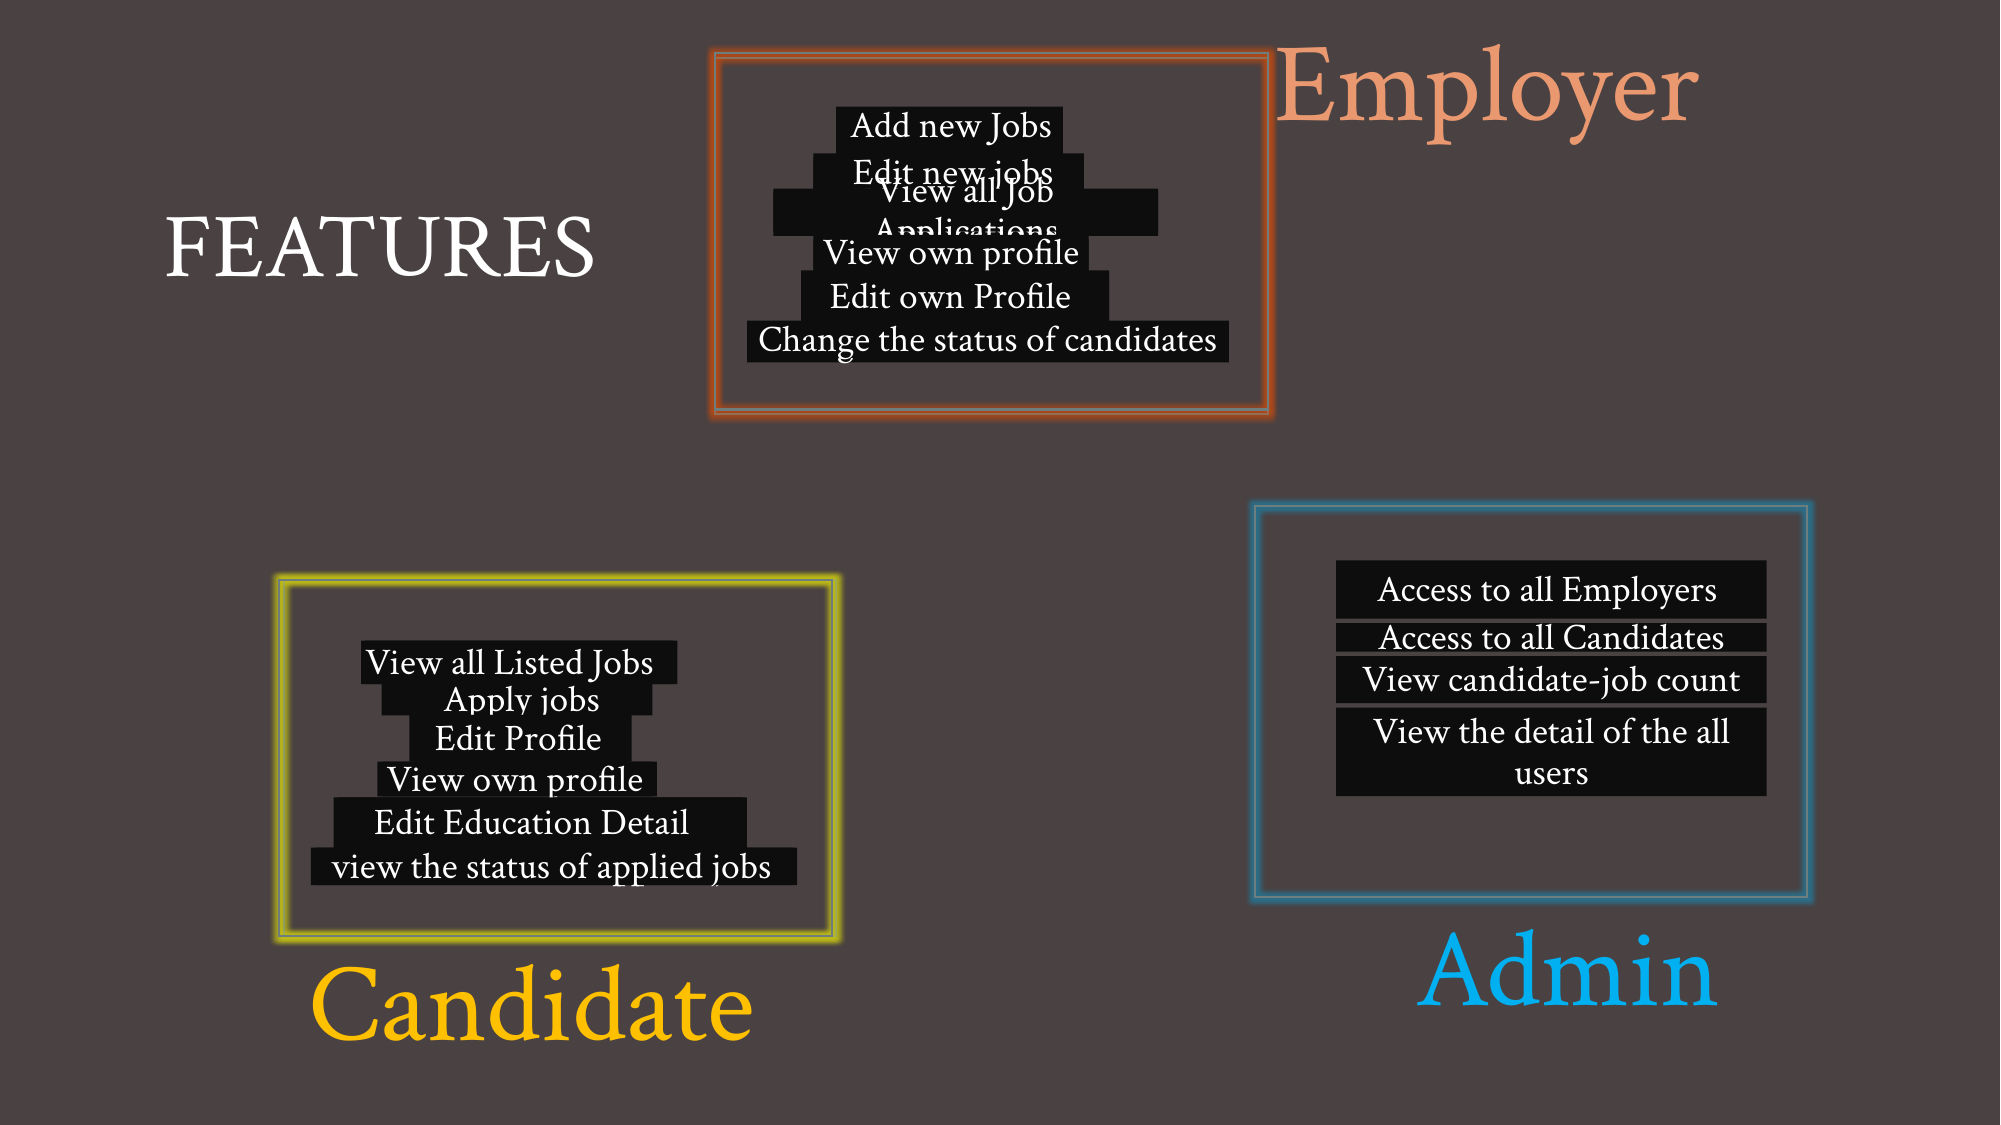

Employer

Add new Jobs

Add new Jobs

# Features

Edit new jobs

Edit new jobs

View all Job Applications

View all Job Applications

View own profile

View own profile
Edit own Profile

Edit own Profile

Change the status of candidates

Change the status of candidates

Access to all Employers
Access to all Candidates
View candidate-job count
View the detail of the all users

View all Listed Jobs

View all Listed Jobs

Apply jobs

Edit Profile

Edit Profile

View own profile

View own profile
Edit Education Detail

Edit Education Detail

view the status of applied jobs

view the status of applied jobs
Admin
Candidate